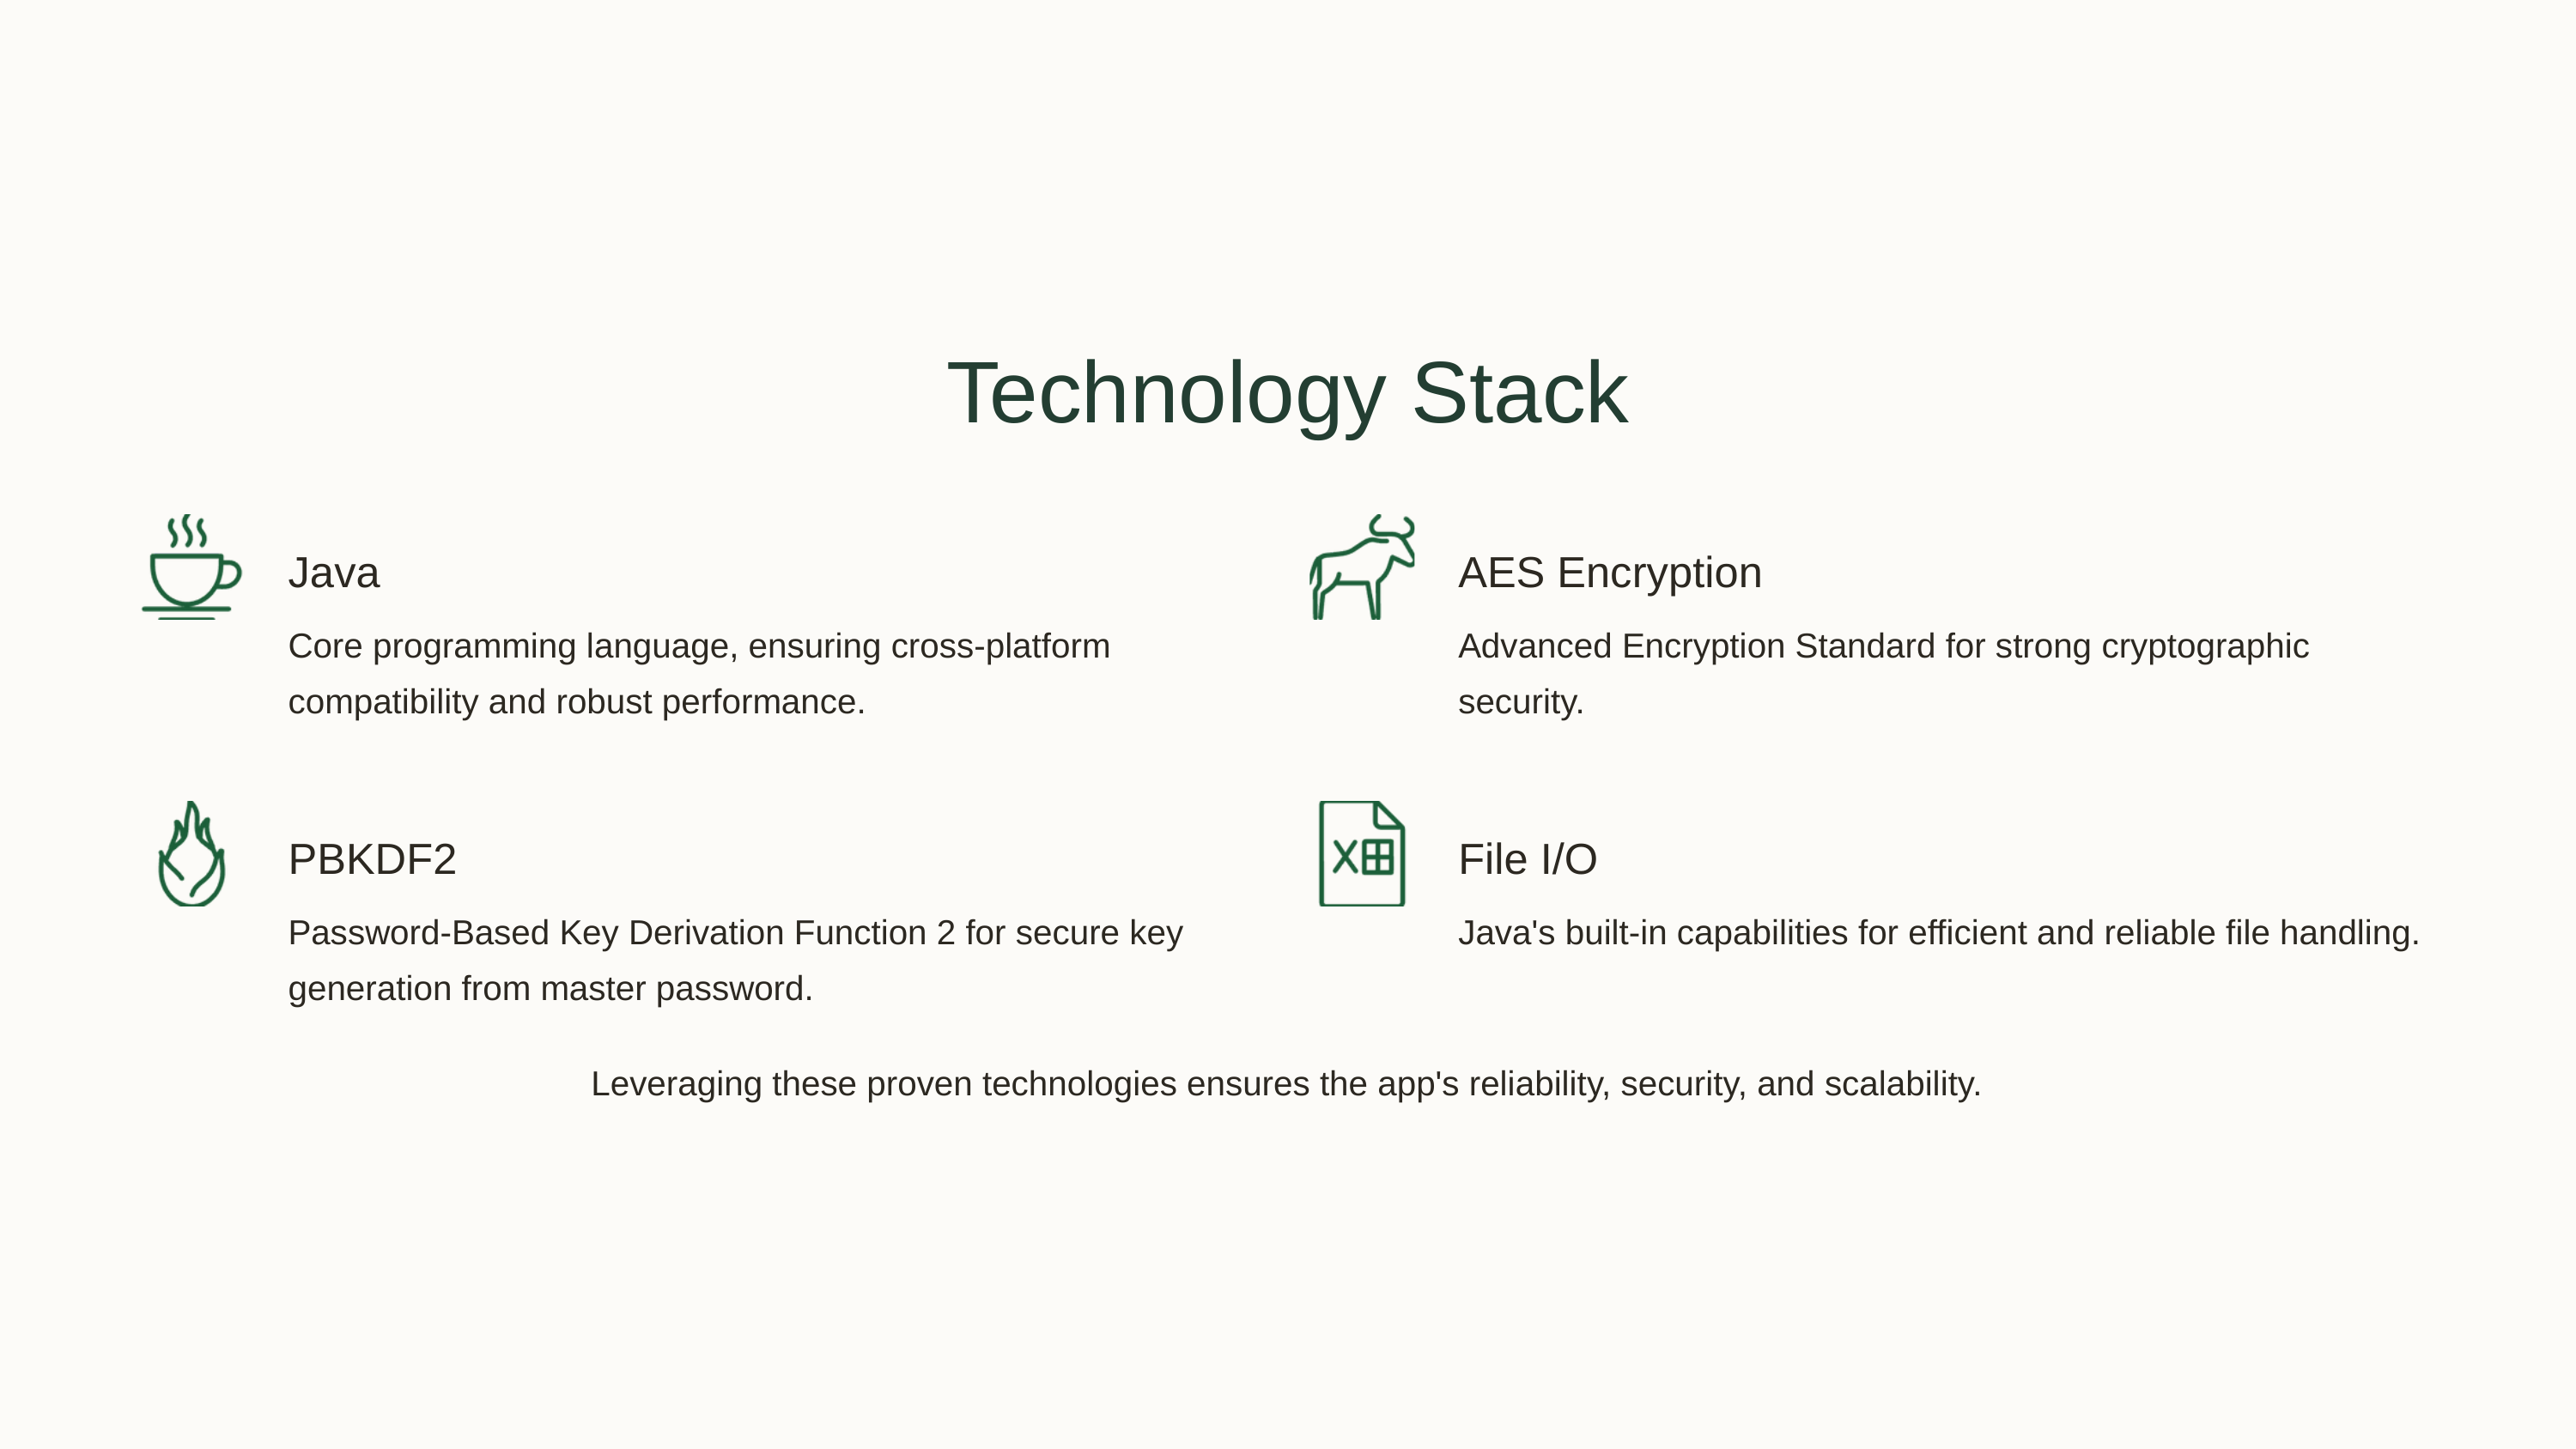

Technology Stack

Java
AES Encryption
Core programming language, ensuring cross-platform compatibility and robust performance.
Advanced Encryption Standard for strong cryptographic security.

PBKDF2
File I/O
Password-Based Key Derivation Function 2 for secure key generation from master password.
Java's built-in capabilities for efficient and reliable file handling.
Leveraging these proven technologies ensures the app's reliability, security, and scalability.